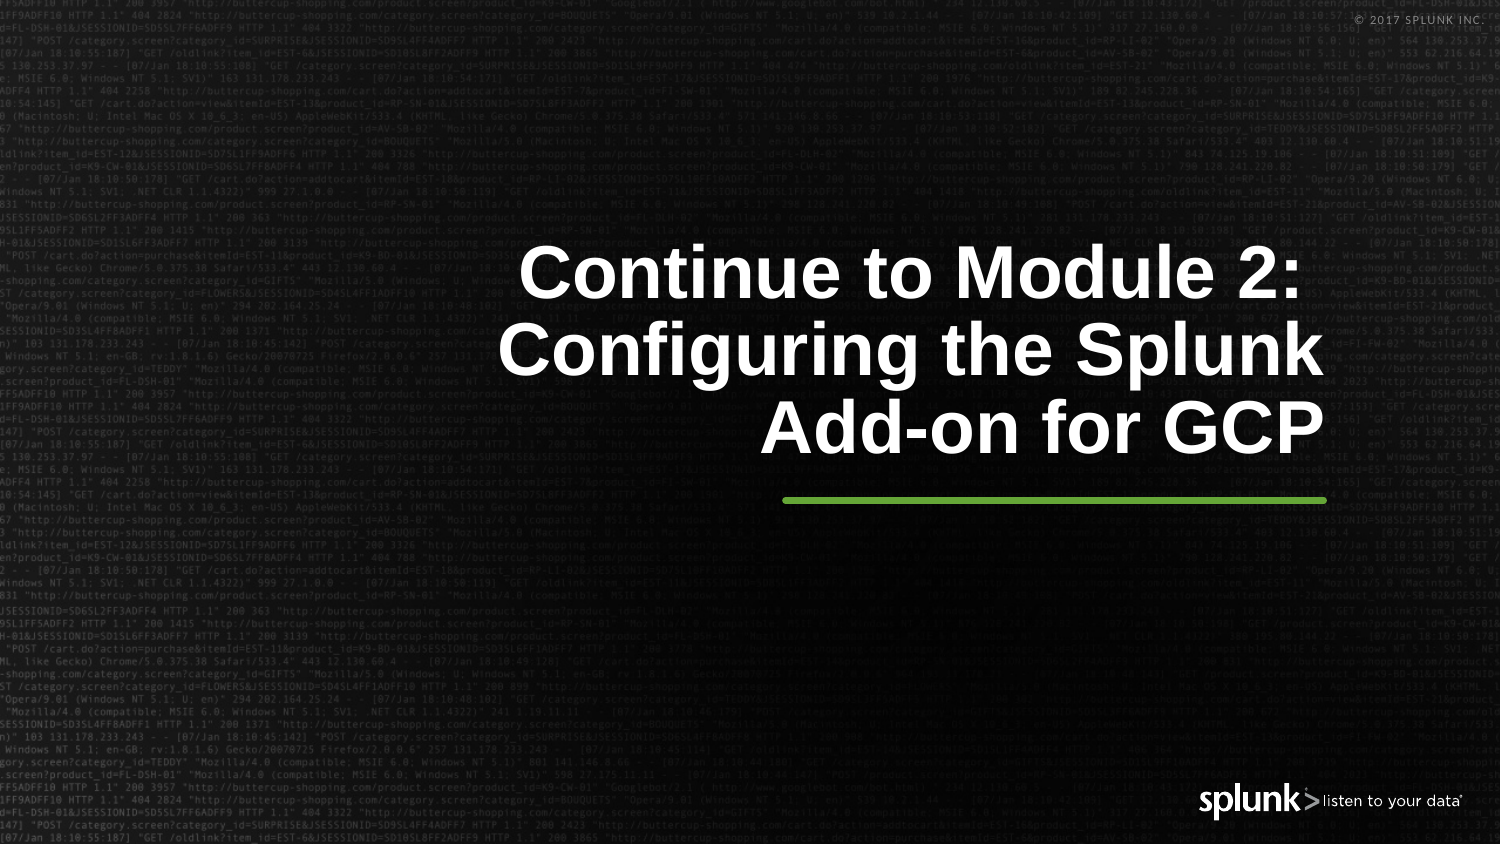

# Continue to Module 2: Configuring the Splunk Add-on for GCP